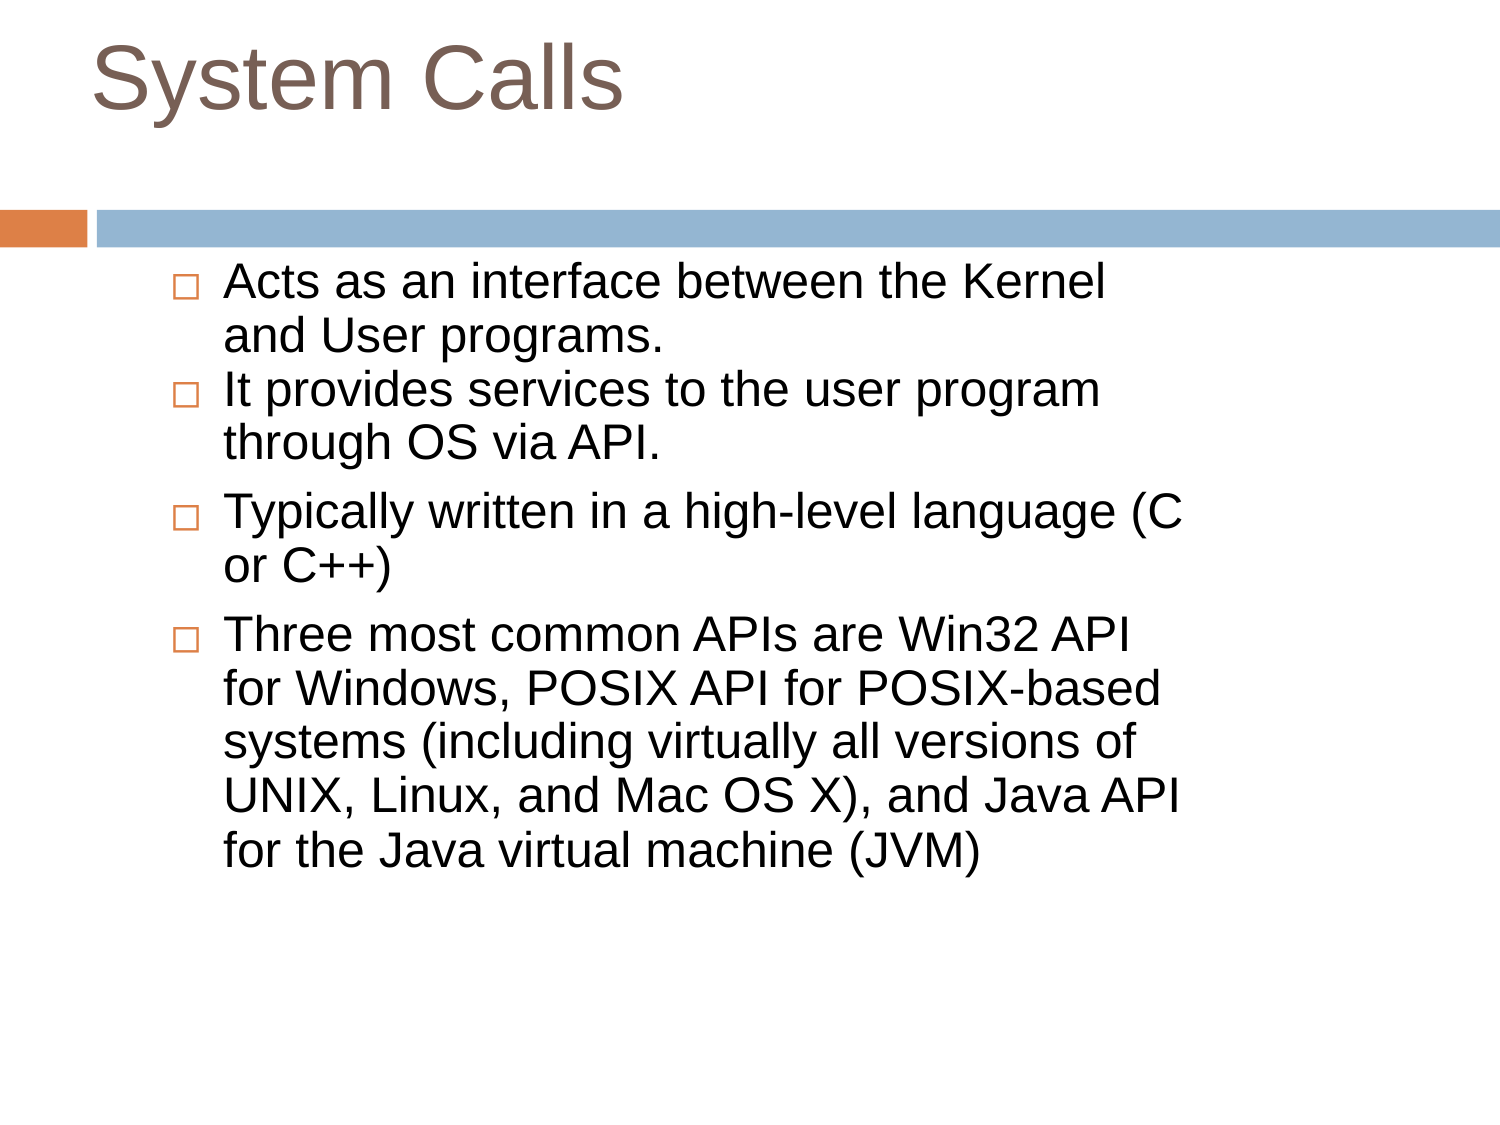

# System Calls
Acts as an interface between the Kernel and User programs.
It provides services to the user program through OS via API.
Typically written in a high-level language (C or C++)
Three most common APIs are Win32 API for Windows, POSIX API for POSIX-based systems (including virtually all versions of UNIX, Linux, and Mac OS X), and Java API for the Java virtual machine (JVM)